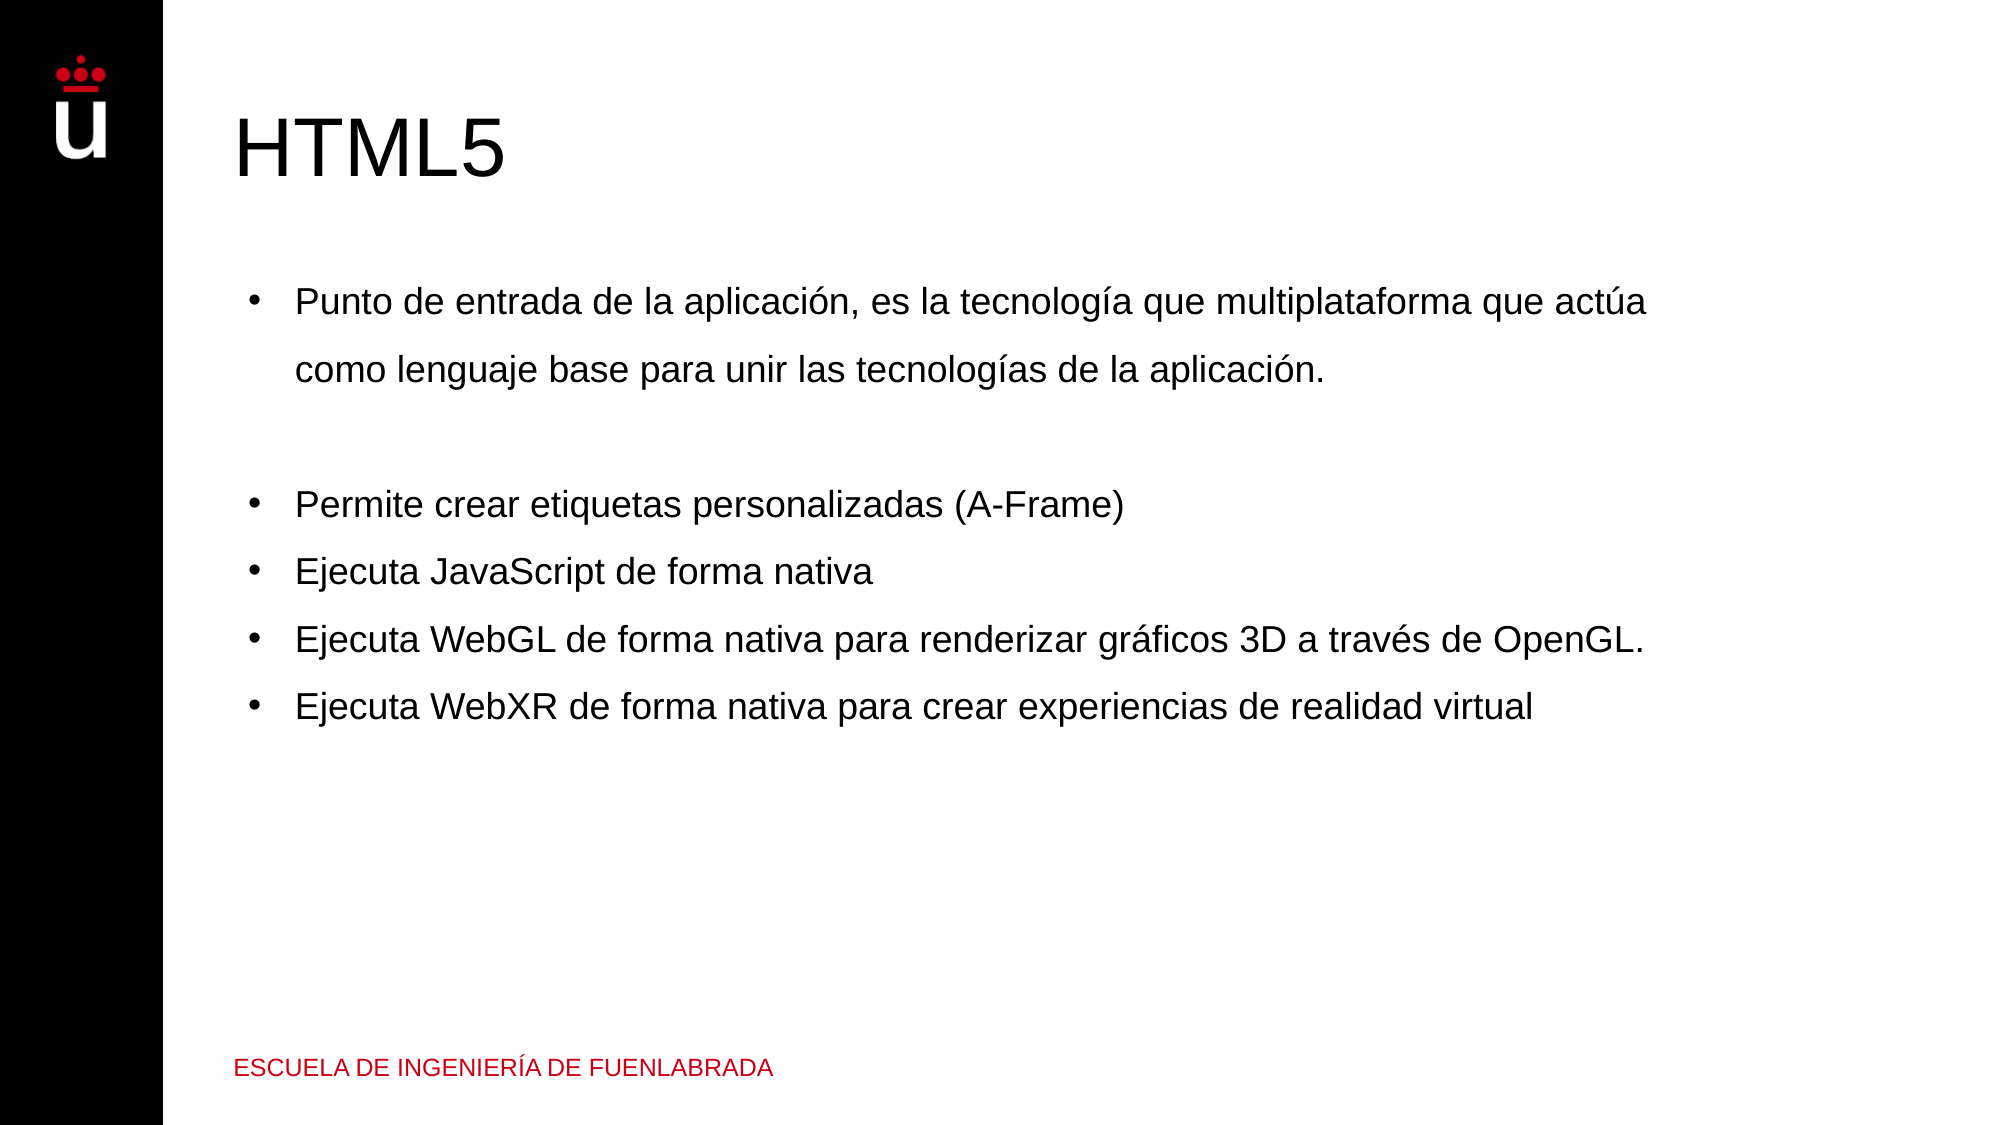

# HTML5
Punto de entrada de la aplicación, es la tecnología que multiplataforma que actúa como lenguaje base para unir las tecnologías de la aplicación.

Permite crear etiquetas personalizadas (A-Frame)
Ejecuta JavaScript de forma nativa
Ejecuta WebGL de forma nativa para renderizar gráficos 3D a través de OpenGL.
Ejecuta WebXR de forma nativa para crear experiencias de realidad virtual
ESCUELA DE INGENIERÍA DE FUENLABRADA